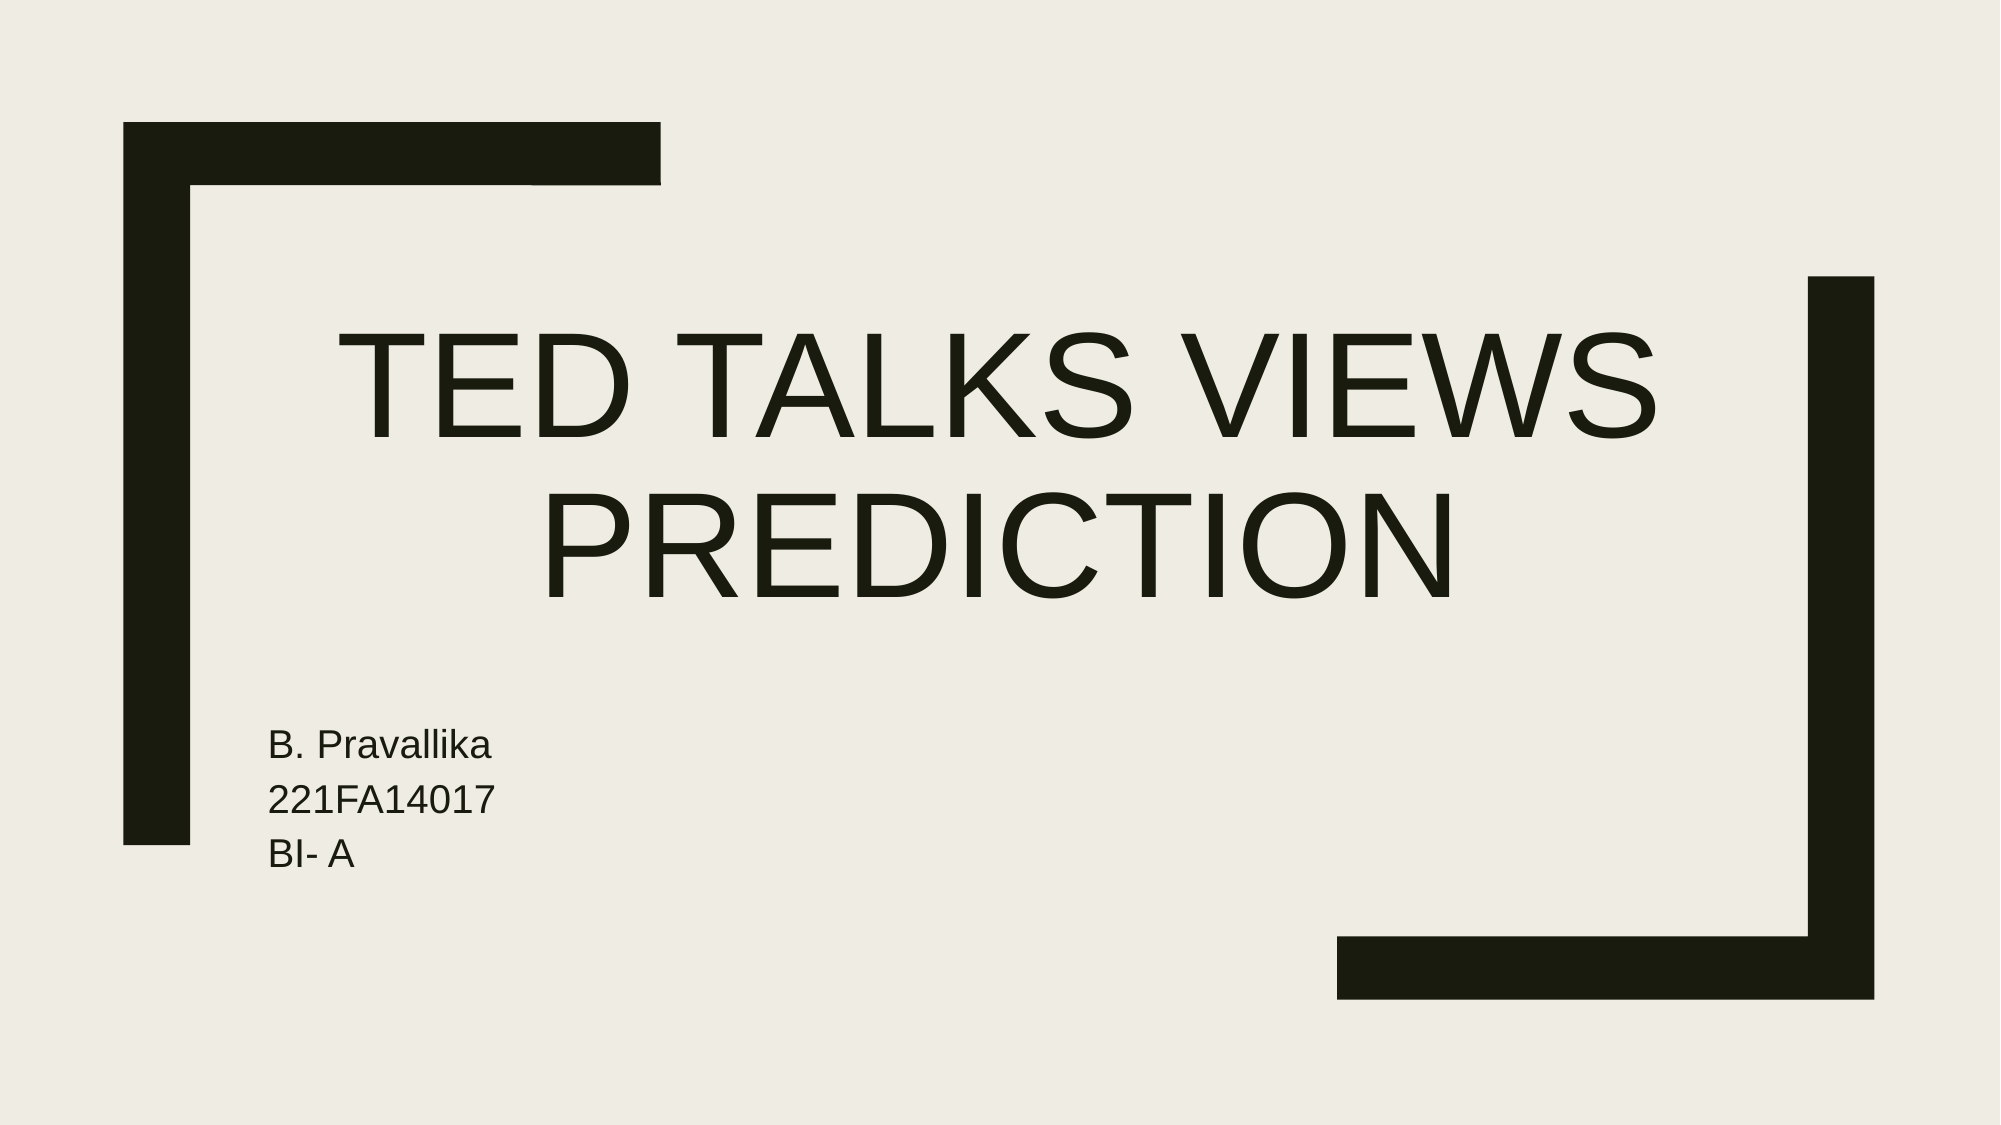

# Ted talks views prediction
B. Pravallika
221FA14017
BI- A